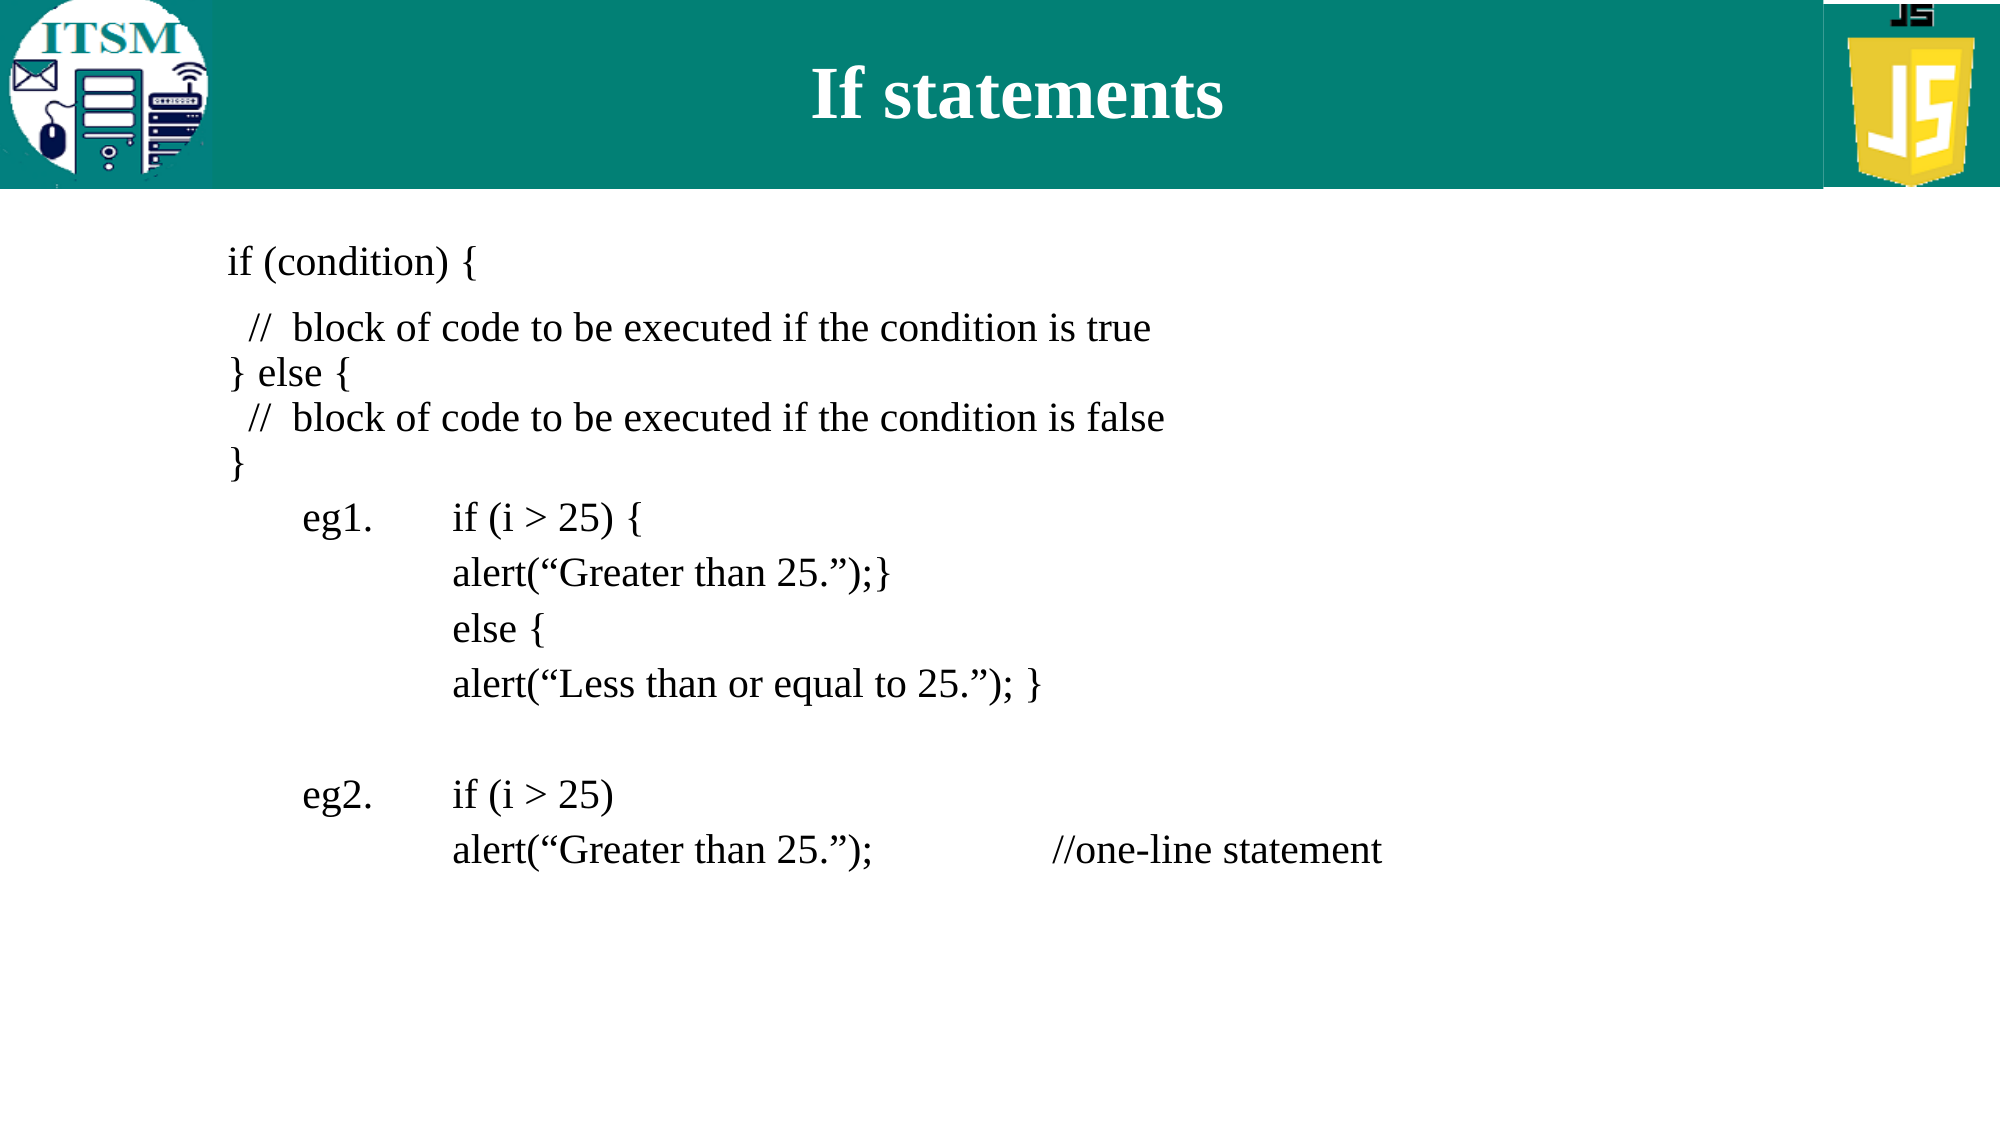

# If statements
if (condition) {
  //  block of code to be executed if the condition is true
} else {
  //  block of code to be executed if the condition is false
}
eg1.	if (i > 25) {
	alert(“Greater than 25.”);}
 	else {
	alert(“Less than or equal to 25.”); }

eg2.	if (i > 25)
 	alert(“Greater than 25.”); 		//one-line statement